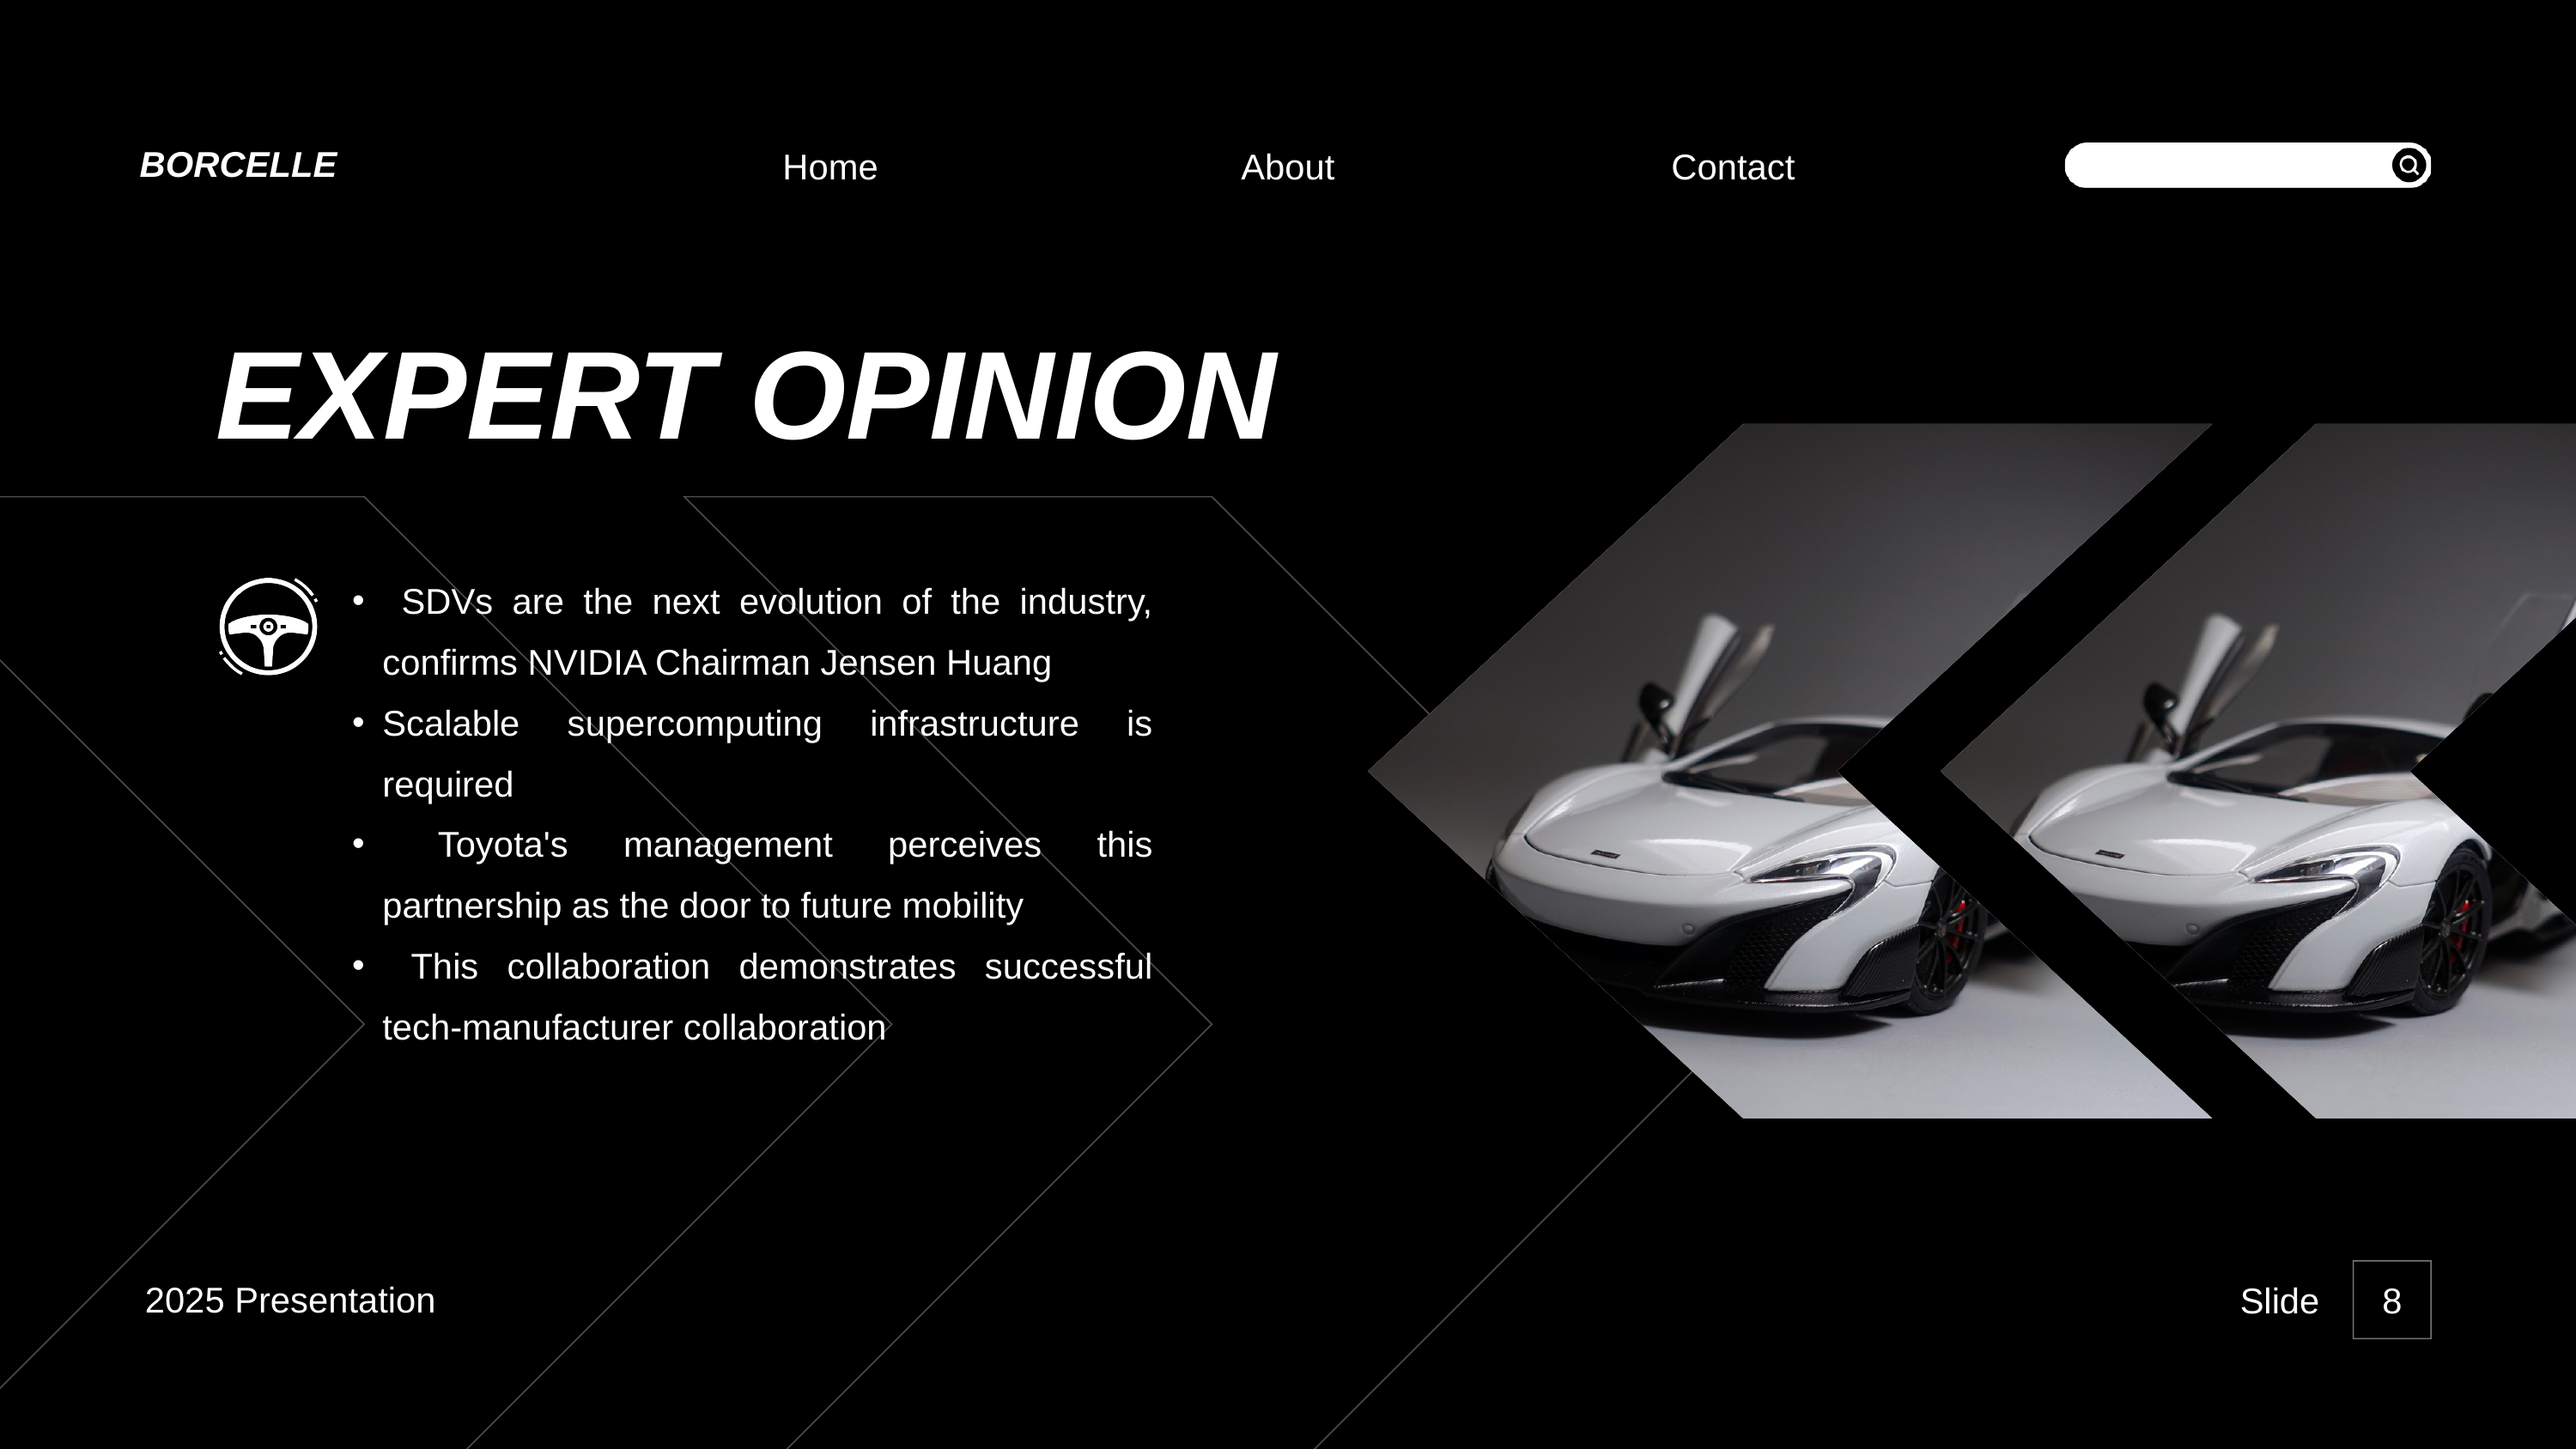

BORCELLE
Home
About
Contact

EXPERT OPINION

 SDVs are the next evolution of the industry, confirms NVIDIA Chairman Jensen Huang
Scalable supercomputing infrastructure is required
 Toyota's management perceives this partnership as the door to future mobility
 This collaboration demonstrates successful tech-manufacturer collaboration

2025 Presentation
Slide
8